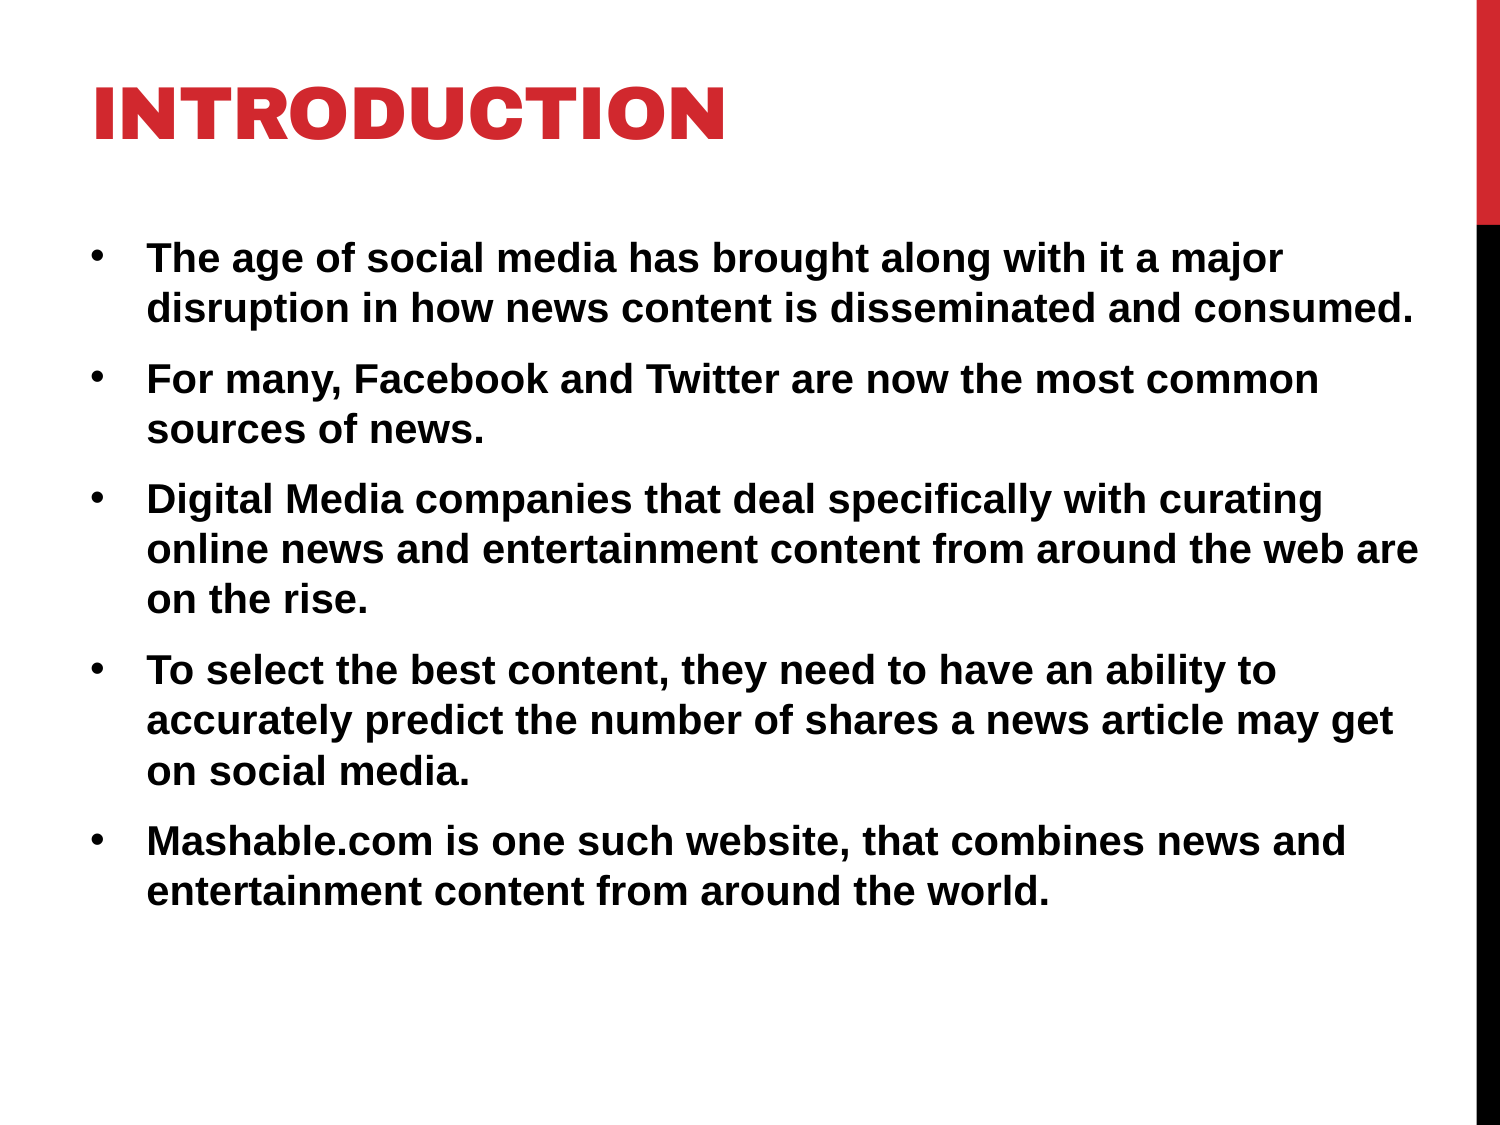

# introduction
The age of social media has brought along with it a major disruption in how news content is disseminated and consumed.
For many, Facebook and Twitter are now the most common sources of news.
Digital Media companies that deal specifically with curating online news and entertainment content from around the web are on the rise.
To select the best content, they need to have an ability to accurately predict the number of shares a news article may get on social media.
Mashable.com is one such website, that combines news and entertainment content from around the world.